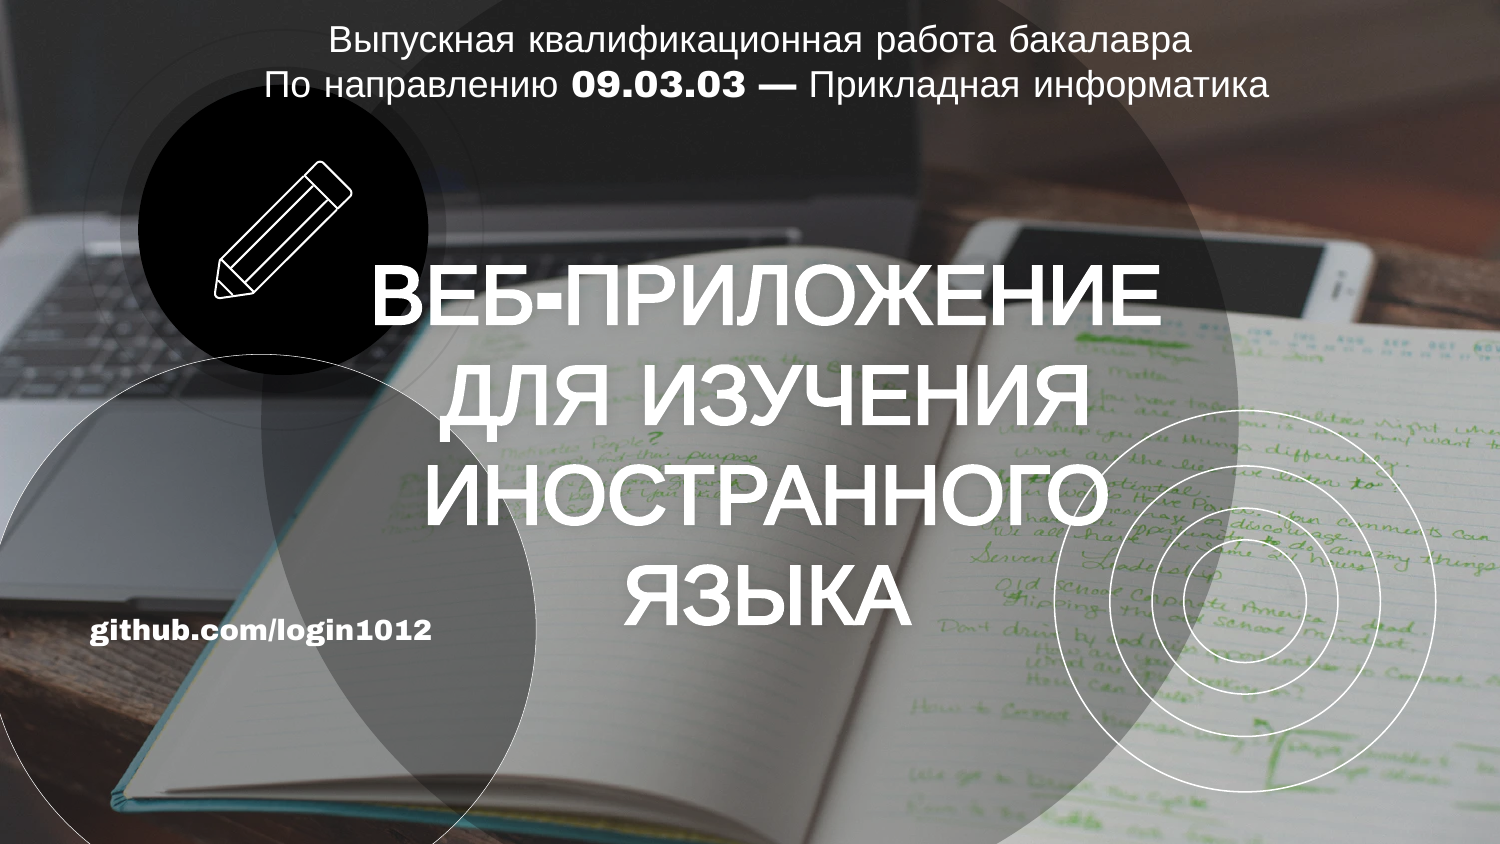

Выпускная квалификационная работа бакалавра
По направлению 09.03.03 — Прикладная информатика

# ВЕБ-ПРИЛОЖЕНИЕ ДЛЯ ИЗУЧЕНИЯ ИНОСТРАННОГО ЯЗЫКА
github.com/login1012